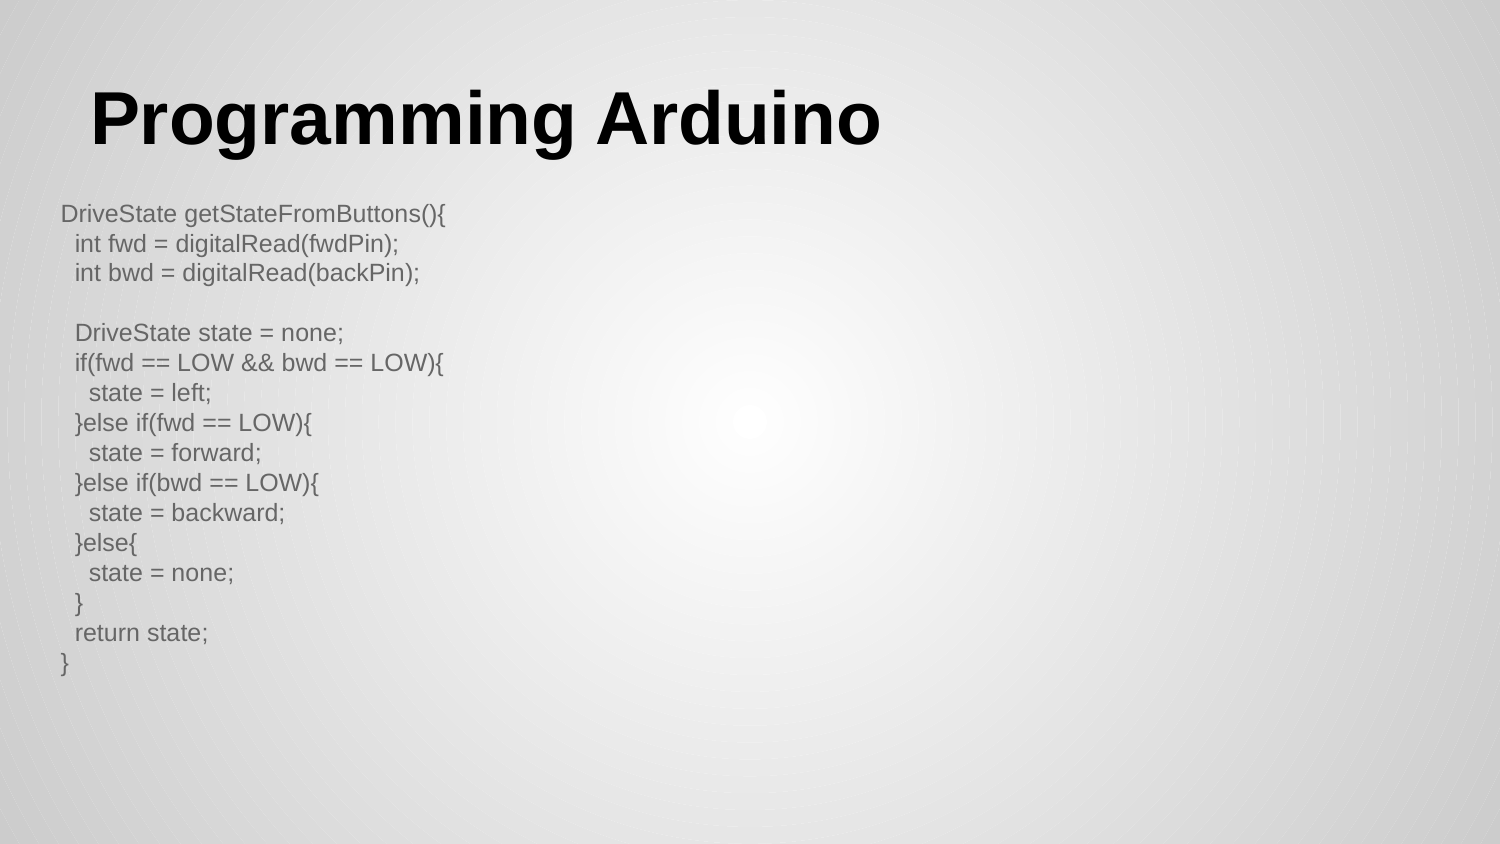

# Programming Arduino
DriveState getStateFromButtons(){
  int fwd = digitalRead(fwdPin);
  int bwd = digitalRead(backPin);

  DriveState state = none;
  if(fwd == LOW && bwd == LOW){
    state = left;
  }else if(fwd == LOW){
    state = forward;
  }else if(bwd == LOW){
    state = backward;
  }else{
    state = none;
  }
  return state;
}